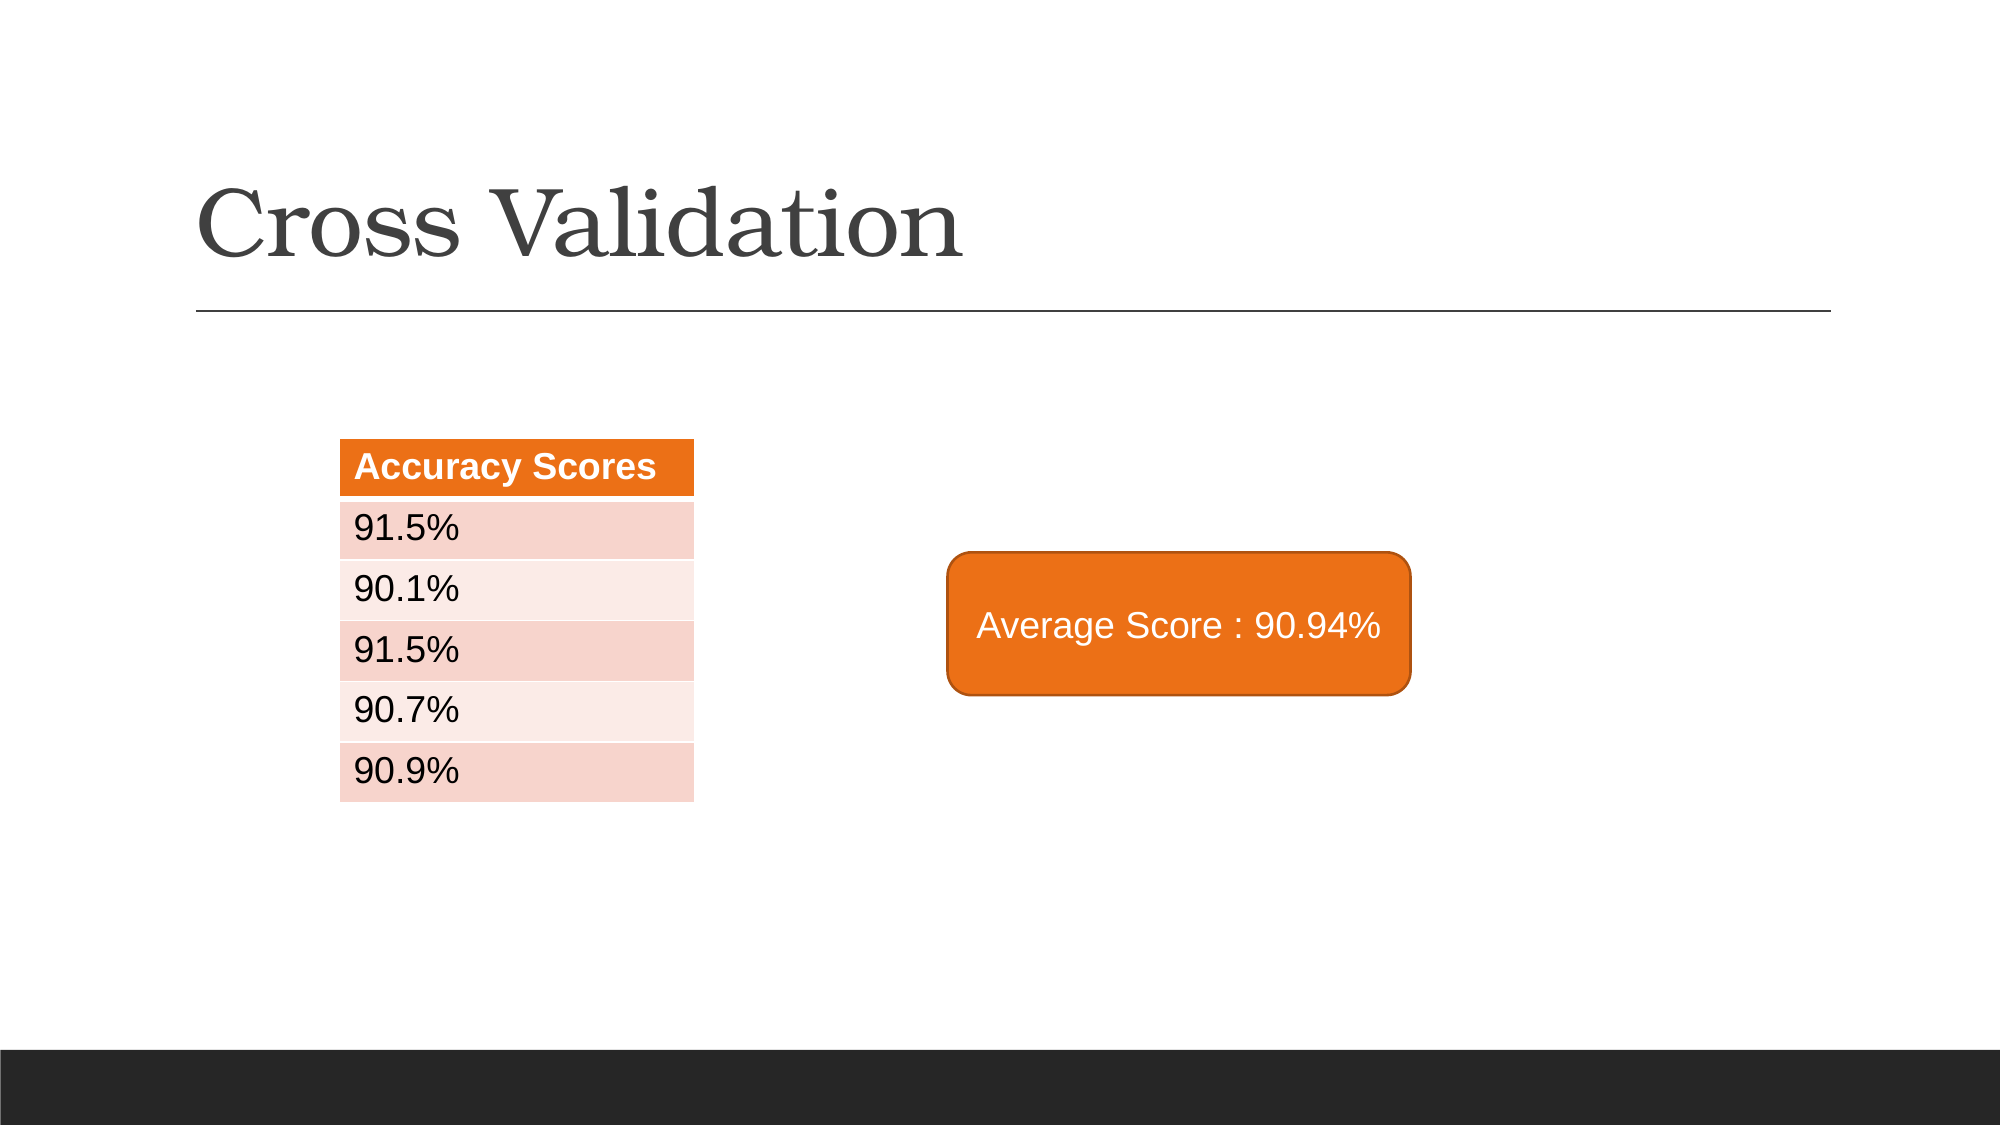

# Cross Validation
| Accuracy Scores |
| --- |
| 91.5% |
| 90.1% |
| 91.5% |
| 90.7% |
| 90.9% |
Average Score : 90.94%